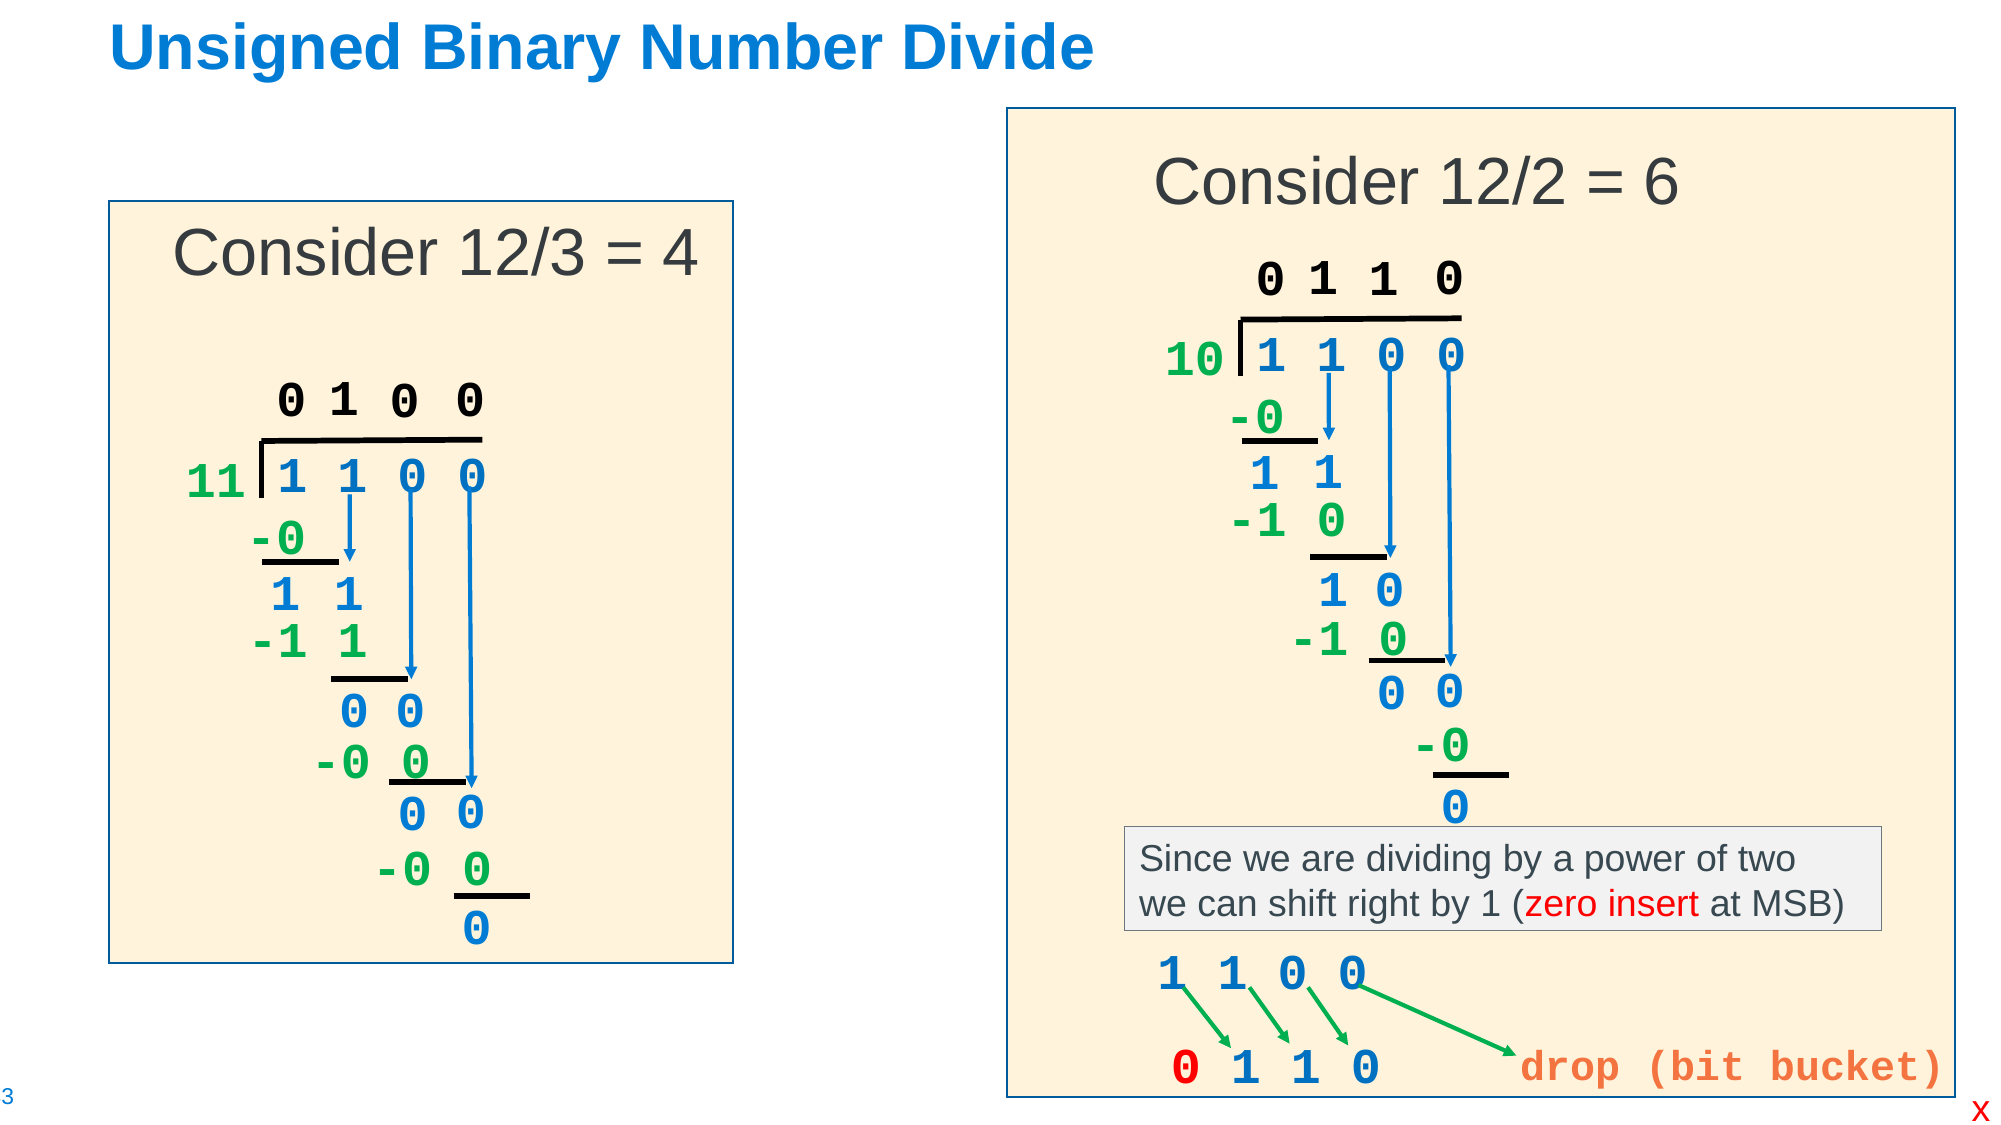

# Unsigned Binary Number Divide

Consider 12/2 = 6
1 1 0 0
10
1
0
0
1
0
0
1
-0
1
-1 0
1
-1 0
0
-0
0
Since we are dividing by a power of two
we can shift right by 1 (zero insert at MSB)
1 1 0 0
drop (bit bucket)
0 1 1 0

Consider 12/3 = 4
1
0
0
0
1 1 0 0
11
0
0
1
-0
1
-1 1
0
-0 0
0
-0 0
0
x